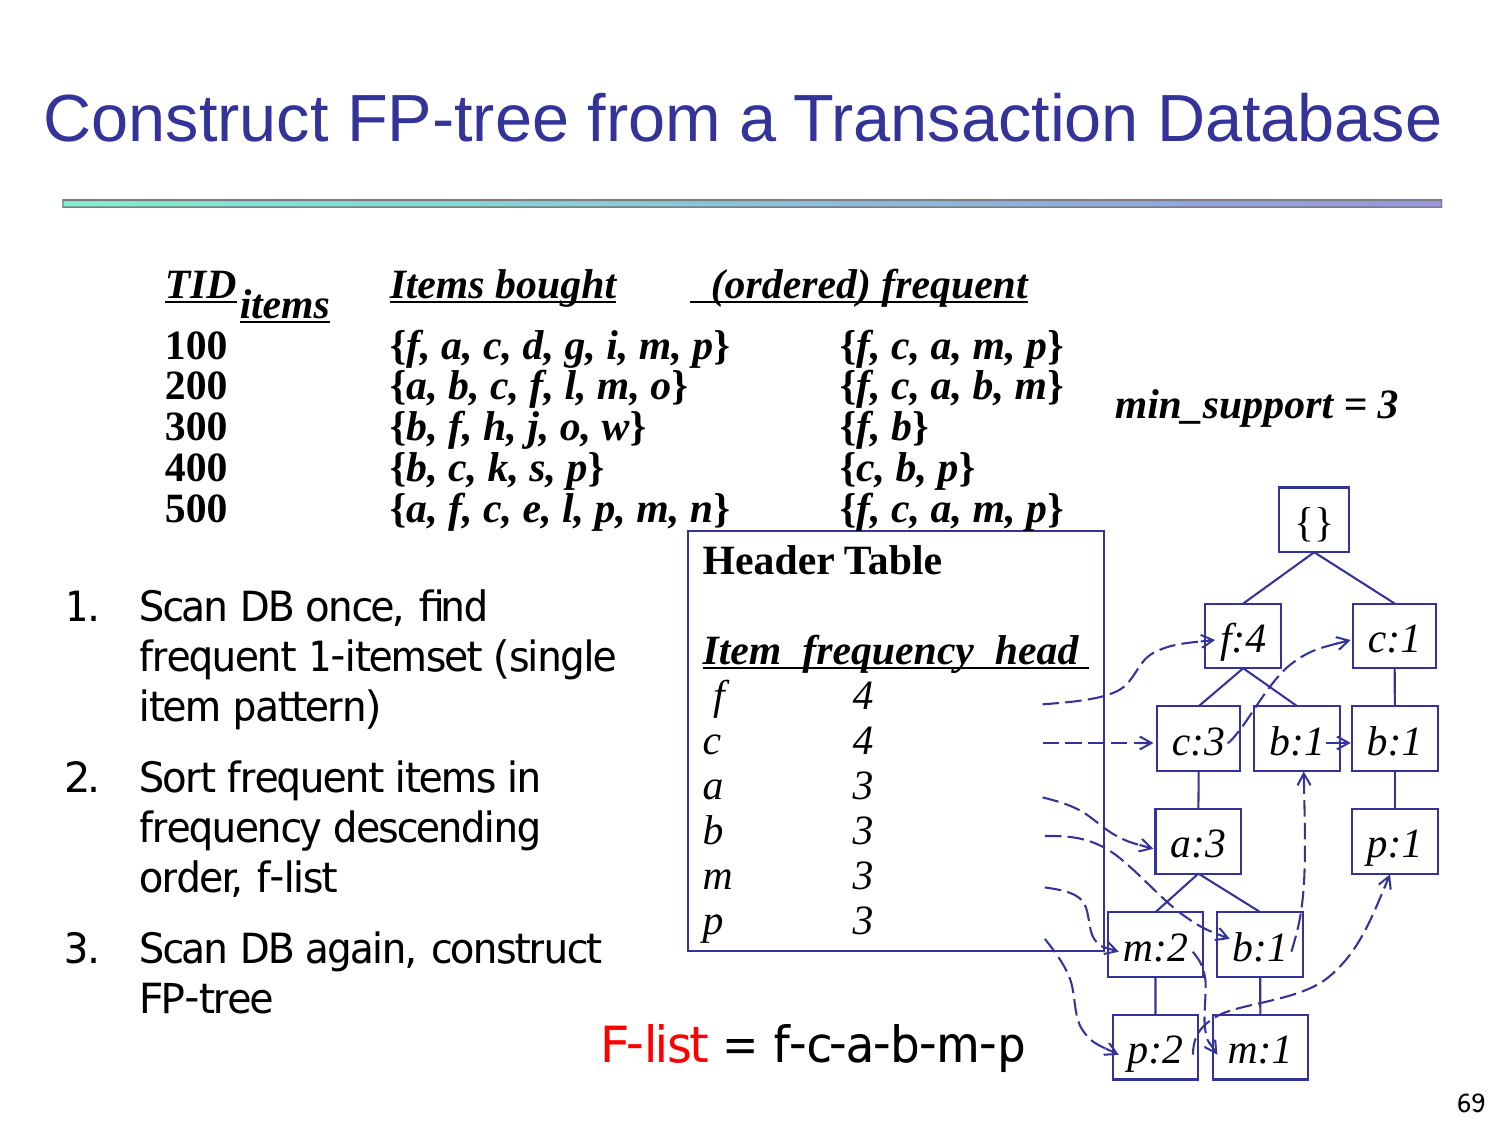

# Construct FP-tree from a Transaction Database
TID		Items bought	  (ordered) frequent items
100		{f, a, c, d, g, i, m, p}	{f, c, a, m, p}
200		{a, b, c, f, l, m, o}		{f, c, a, b, m}
300	 	{b, f, h, j, o, w}		{f, b}
400	 	{b, c, k, s, p}		{c, b, p}
500	 	{a, f, c, e, l, p, m, n}	{f, c, a, m, p}
min_support = 3
{}
Header Table

Item  frequency  head
 f	4
c	4
a	3
b	3
m	3
p	3
f:4
c:1

c:3
b:1
b:1

a:3
p:1

m:2
b:1

p:2
m:1
Scan DB once, find frequent 1-itemset (single item pattern)
Sort frequent items in frequency descending order, f-list
Scan DB again, construct FP-tree
F-list = f-c-a-b-m-p
69